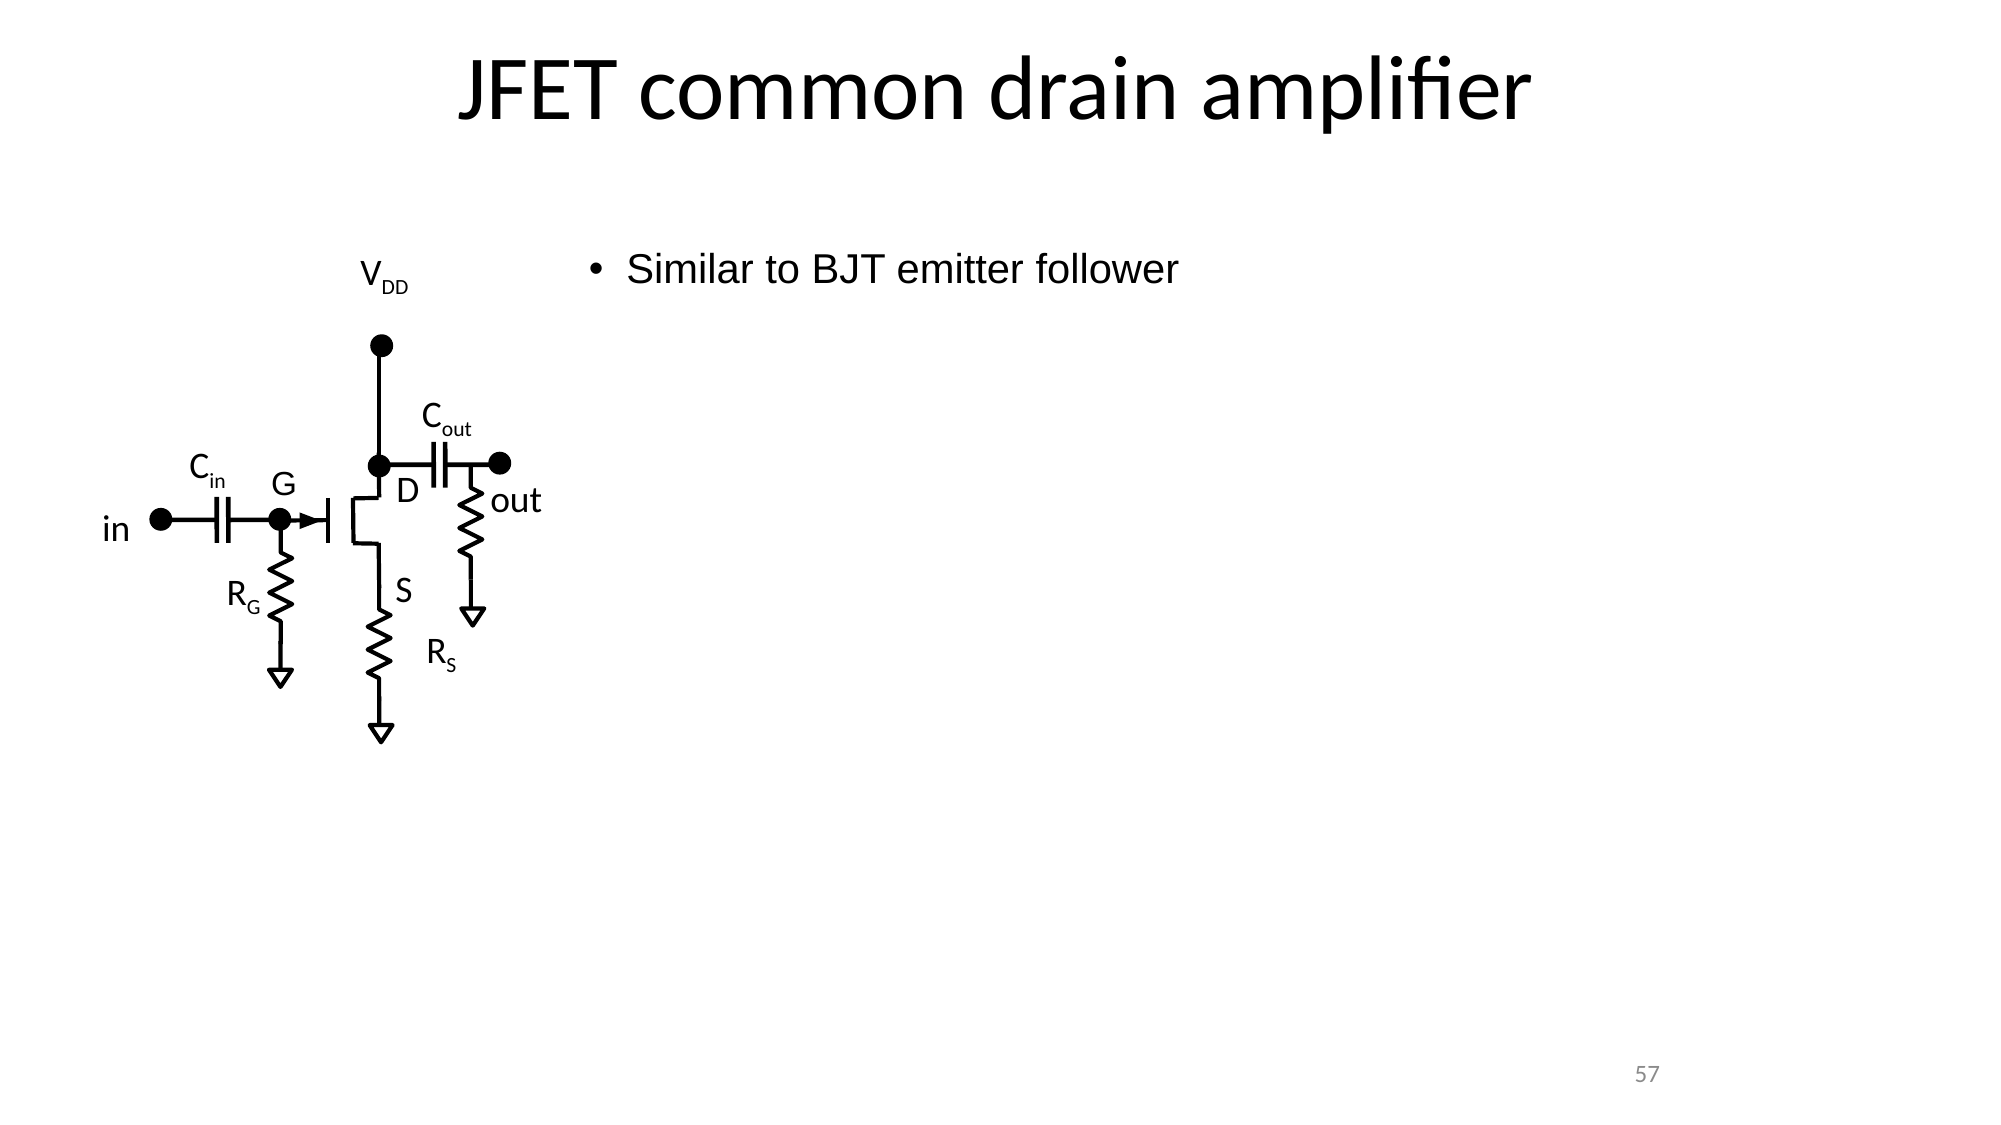

# JFET common drain amplifier
VDD
Similar to BJT emitter follower

Cout

Cin

G
D

out
in

S
RG

RS

57